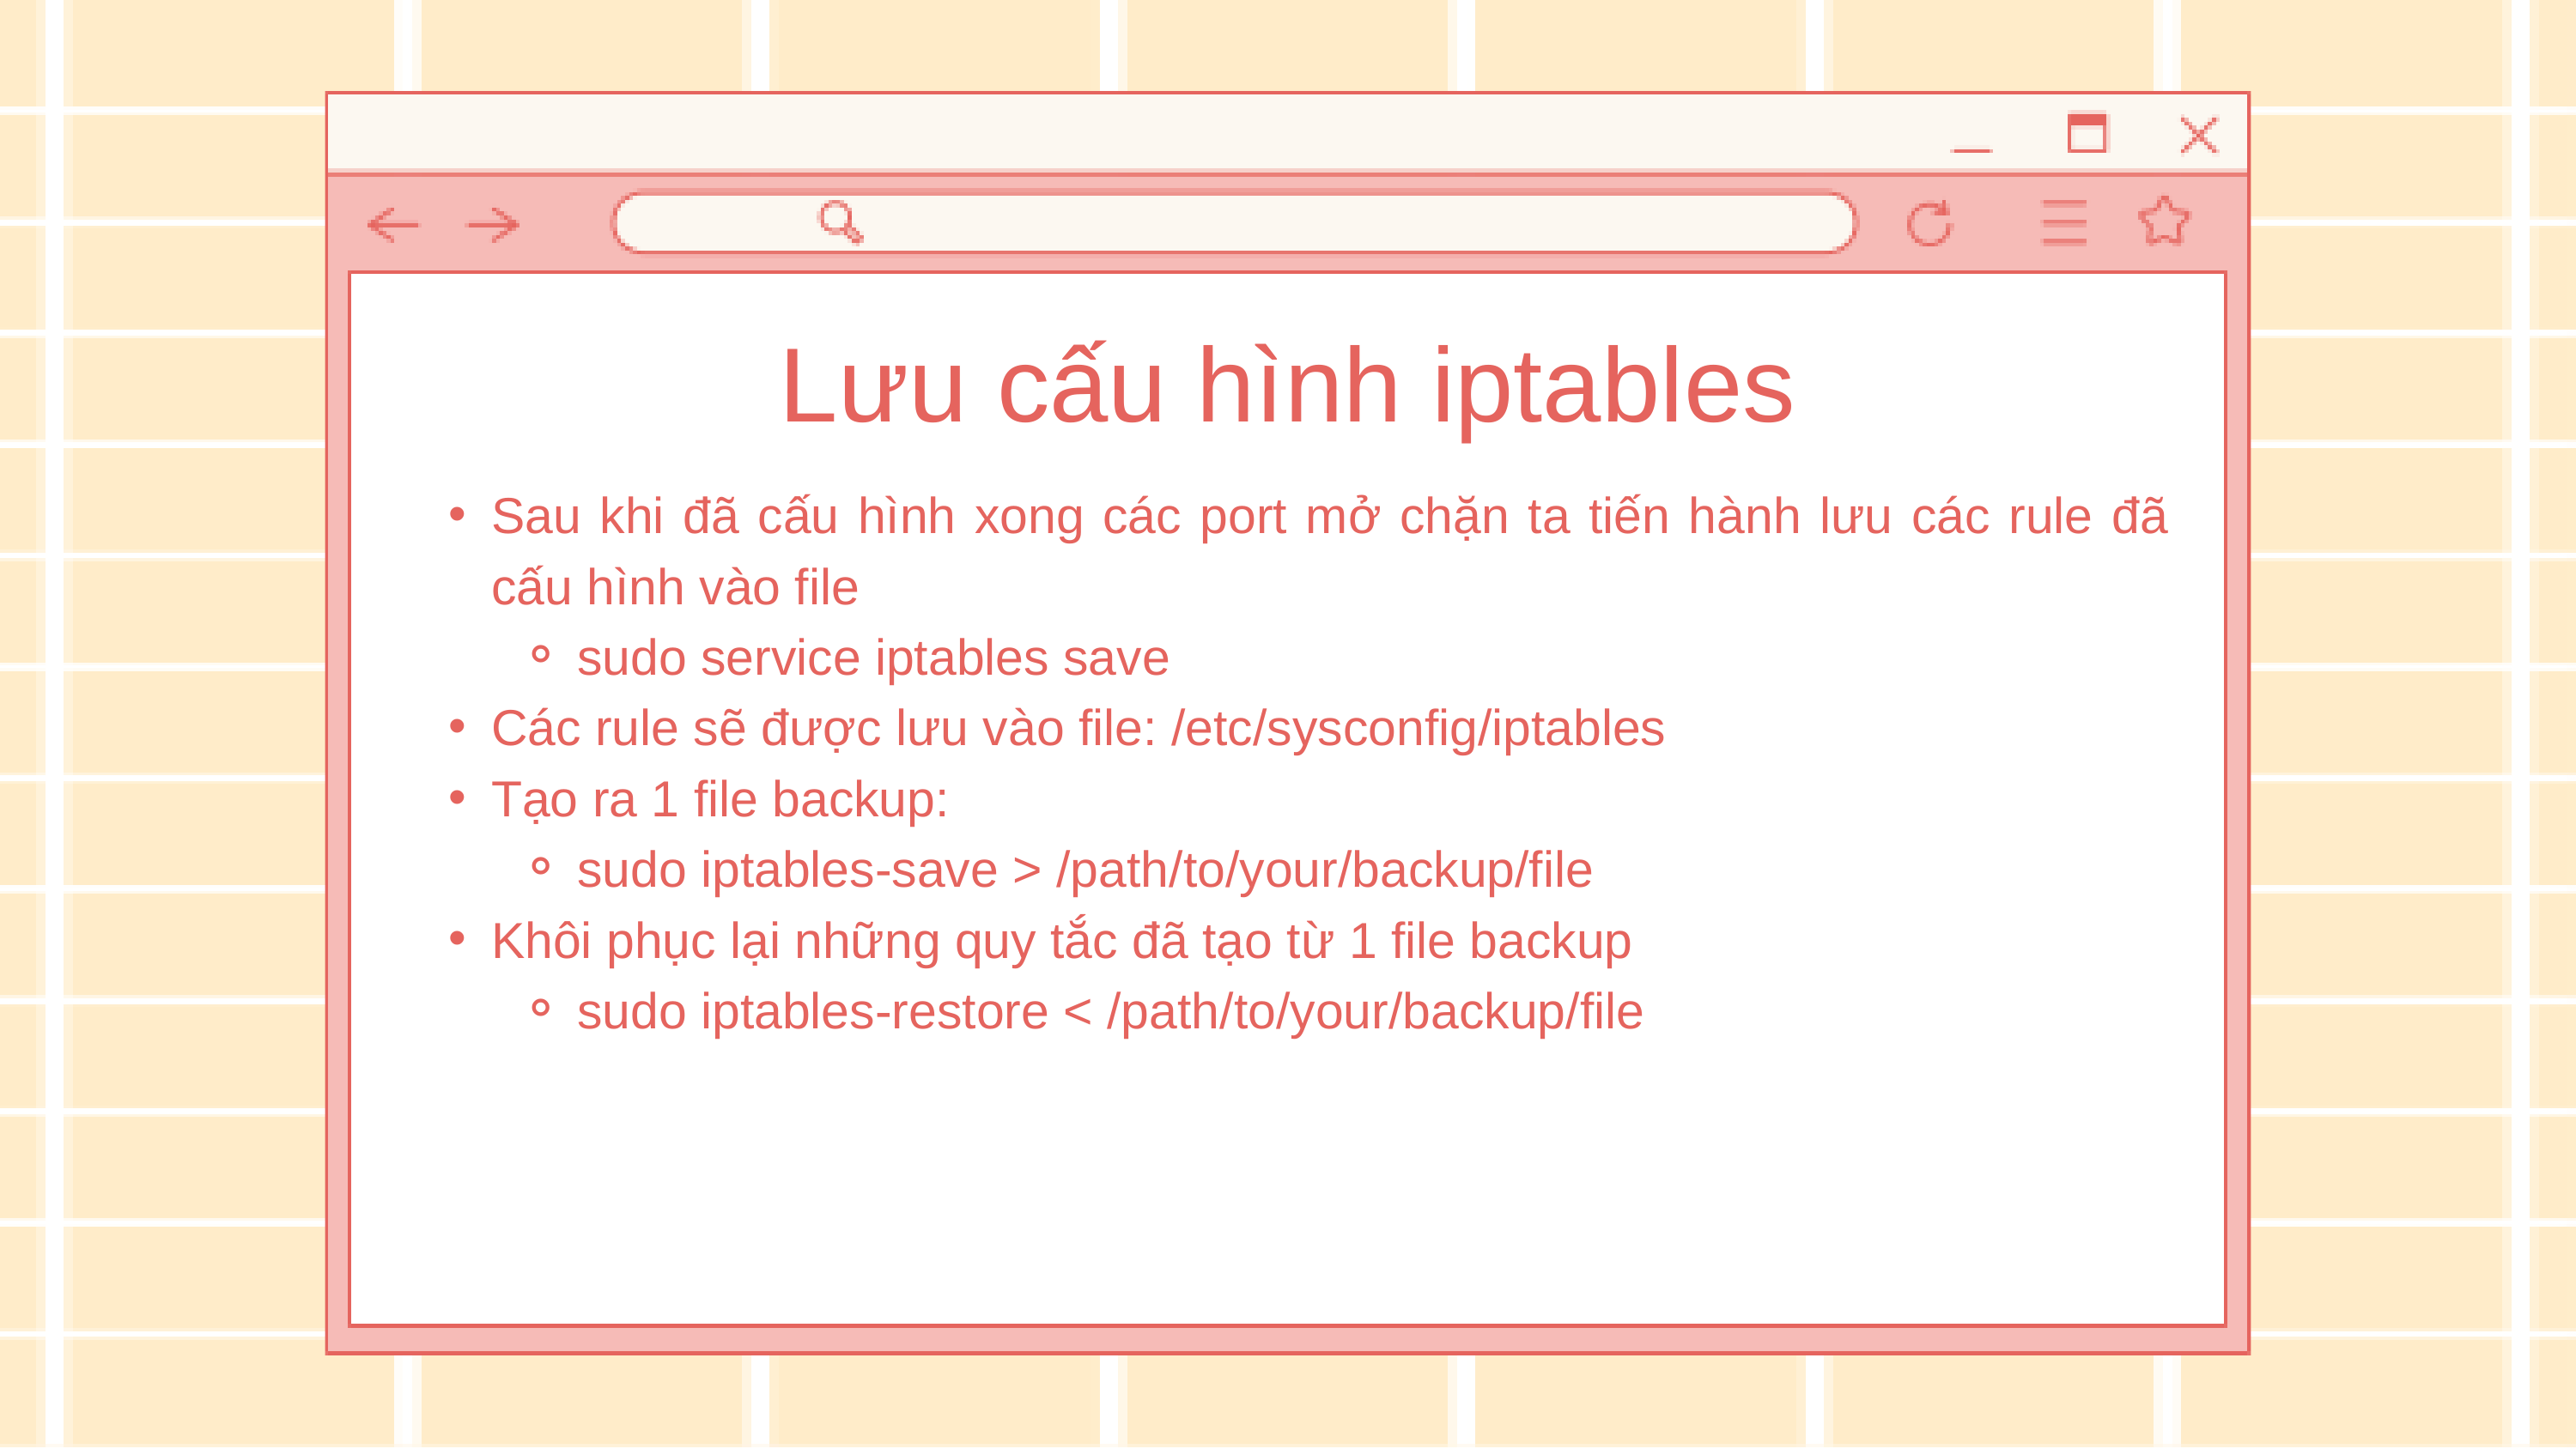

Lưu cấu hình iptables
Sau khi đã cấu hình xong các port mở chặn ta tiến hành lưu các rule đã cấu hình vào file
sudo service iptables save
Các rule sẽ được lưu vào file: /etc/sysconfig/iptables
Tạo ra 1 file backup:
sudo iptables-save > /path/to/your/backup/file
Khôi phục lại những quy tắc đã tạo từ 1 file backup
sudo iptables-restore < /path/to/your/backup/file